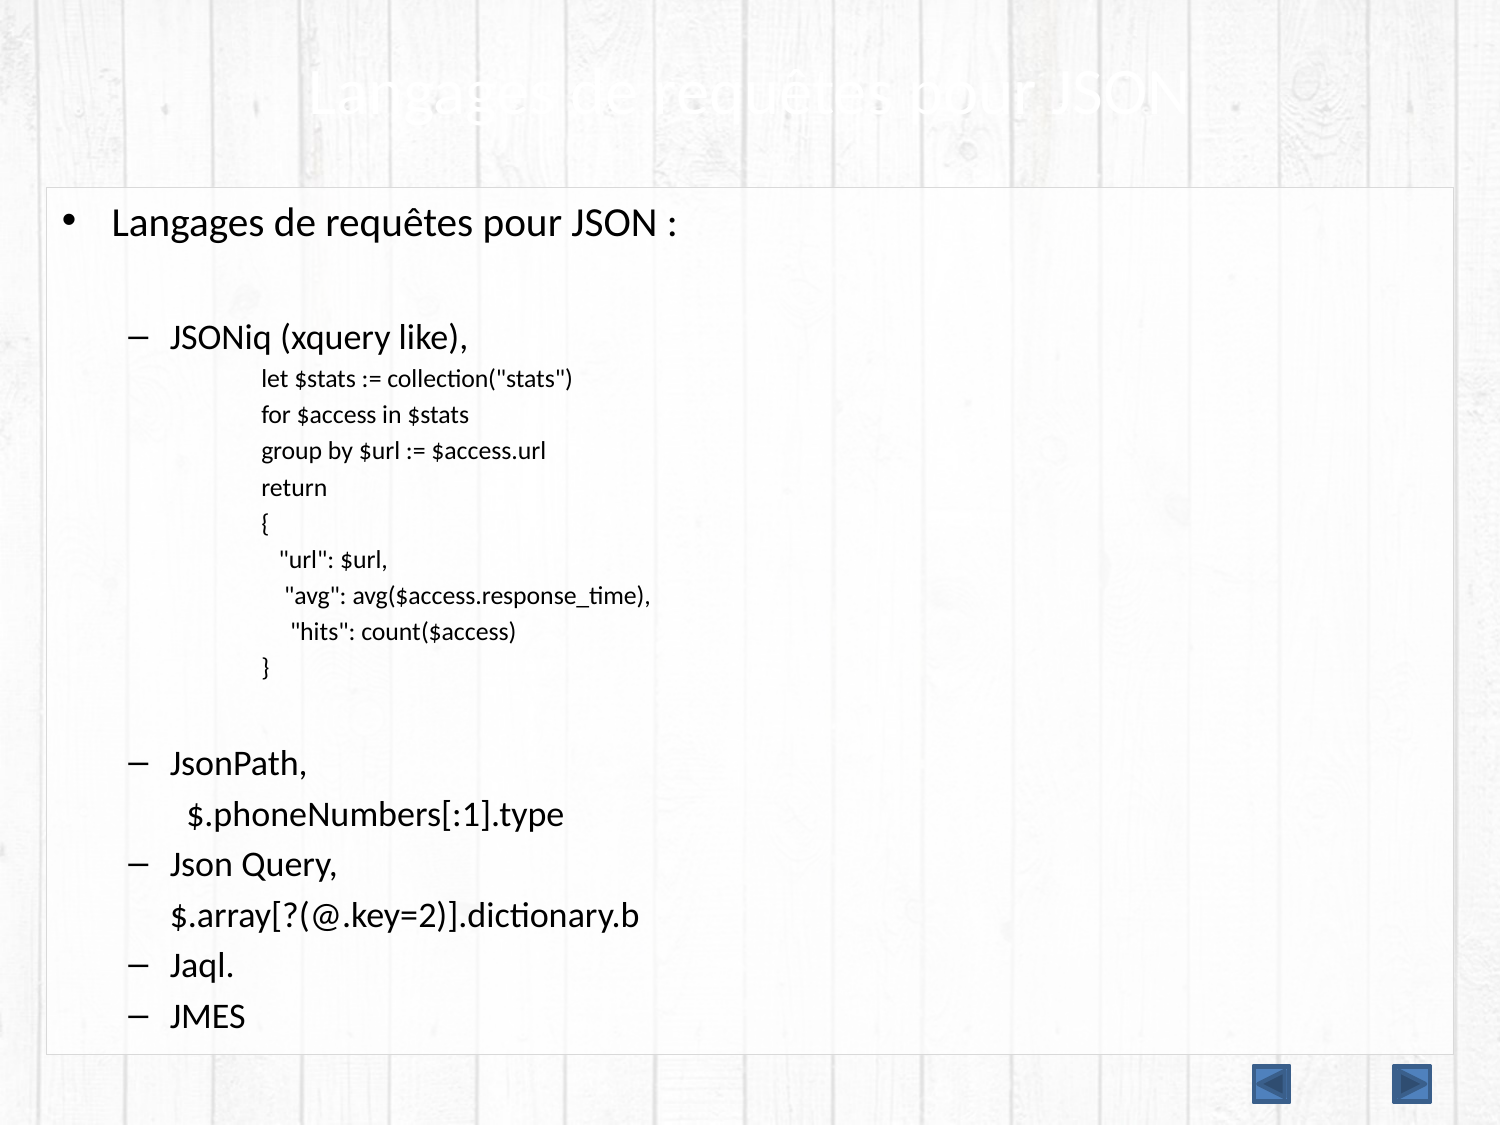

# Langages de requêtes pour JSON
Langages de requêtes pour JSON :

JSONiq (xquery like),
let $stats := collection("stats")
for $access in $stats
group by $url := $access.url
return
{
   "url": $url,
    "avg": avg($access.response_time),
     "hits": count($access)
}

JsonPath,
		  $.phoneNumbers[:1].type
Json Query,
			$.array[?(@.key=2)].dictionary.b
Jaql.
JMES